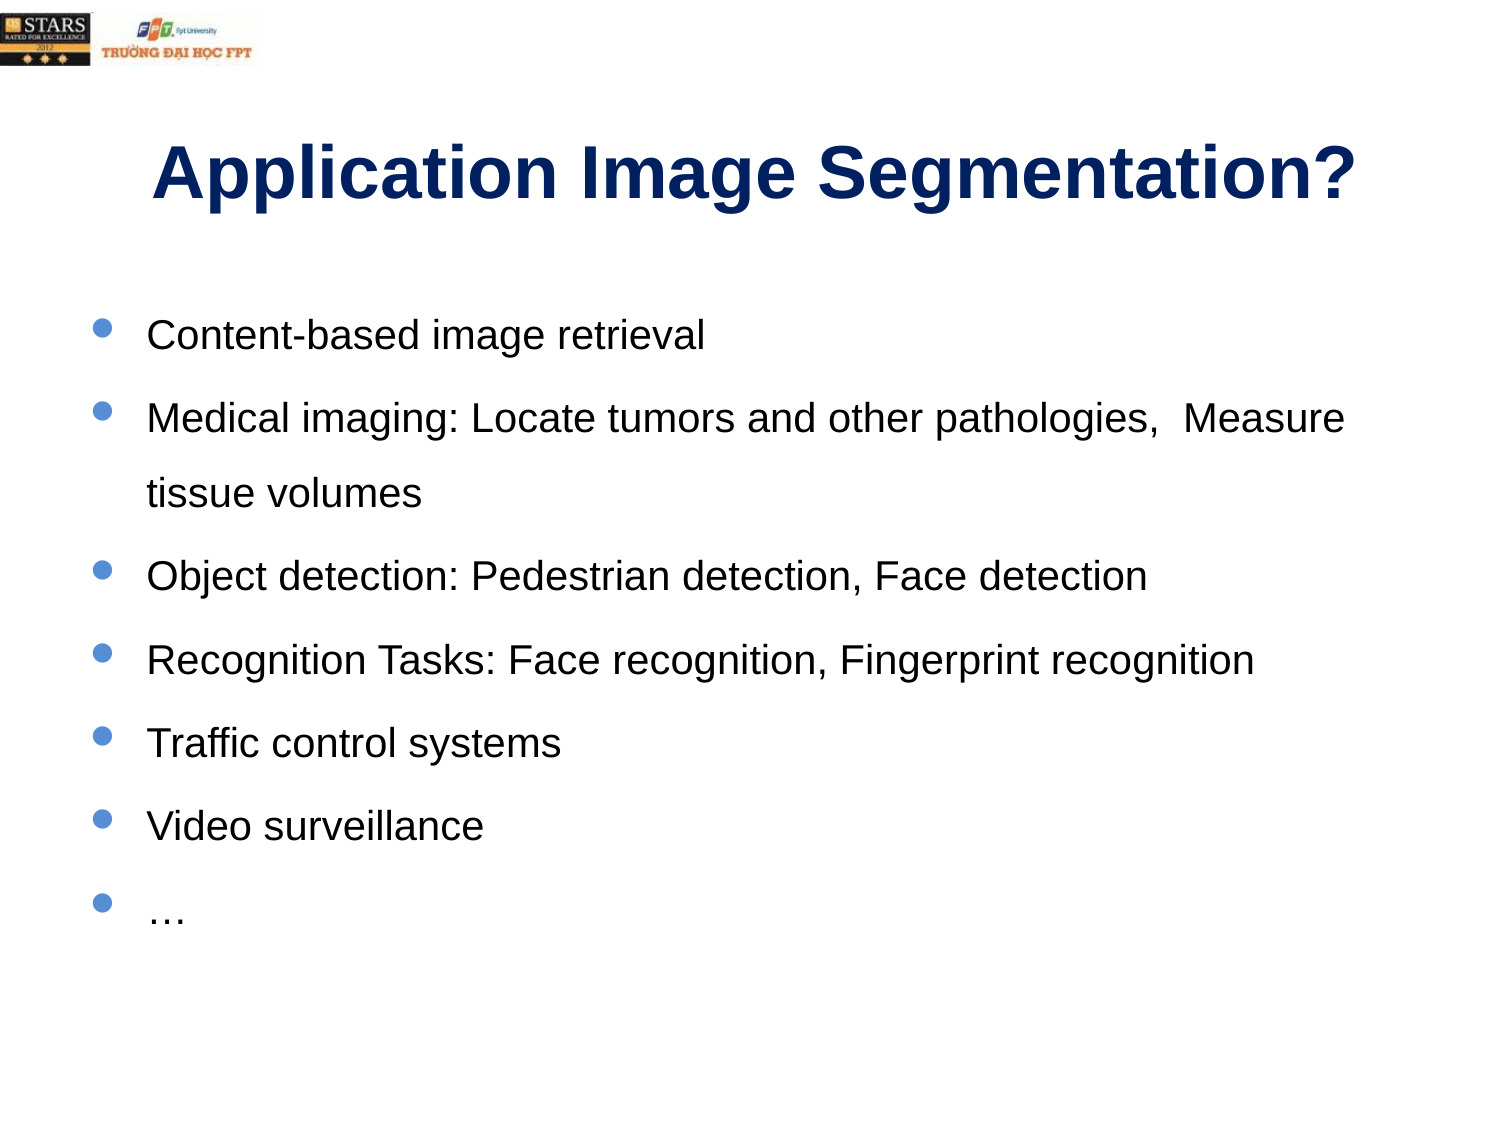

# Application Image Segmentation?
Content-based image retrieval
Medical imaging: Locate tumors and other pathologies,  Measure tissue volumes
Object detection: Pedestrian detection, Face detection
Recognition Tasks: Face recognition, Fingerprint recognition
Traffic control systems
Video surveillance
…